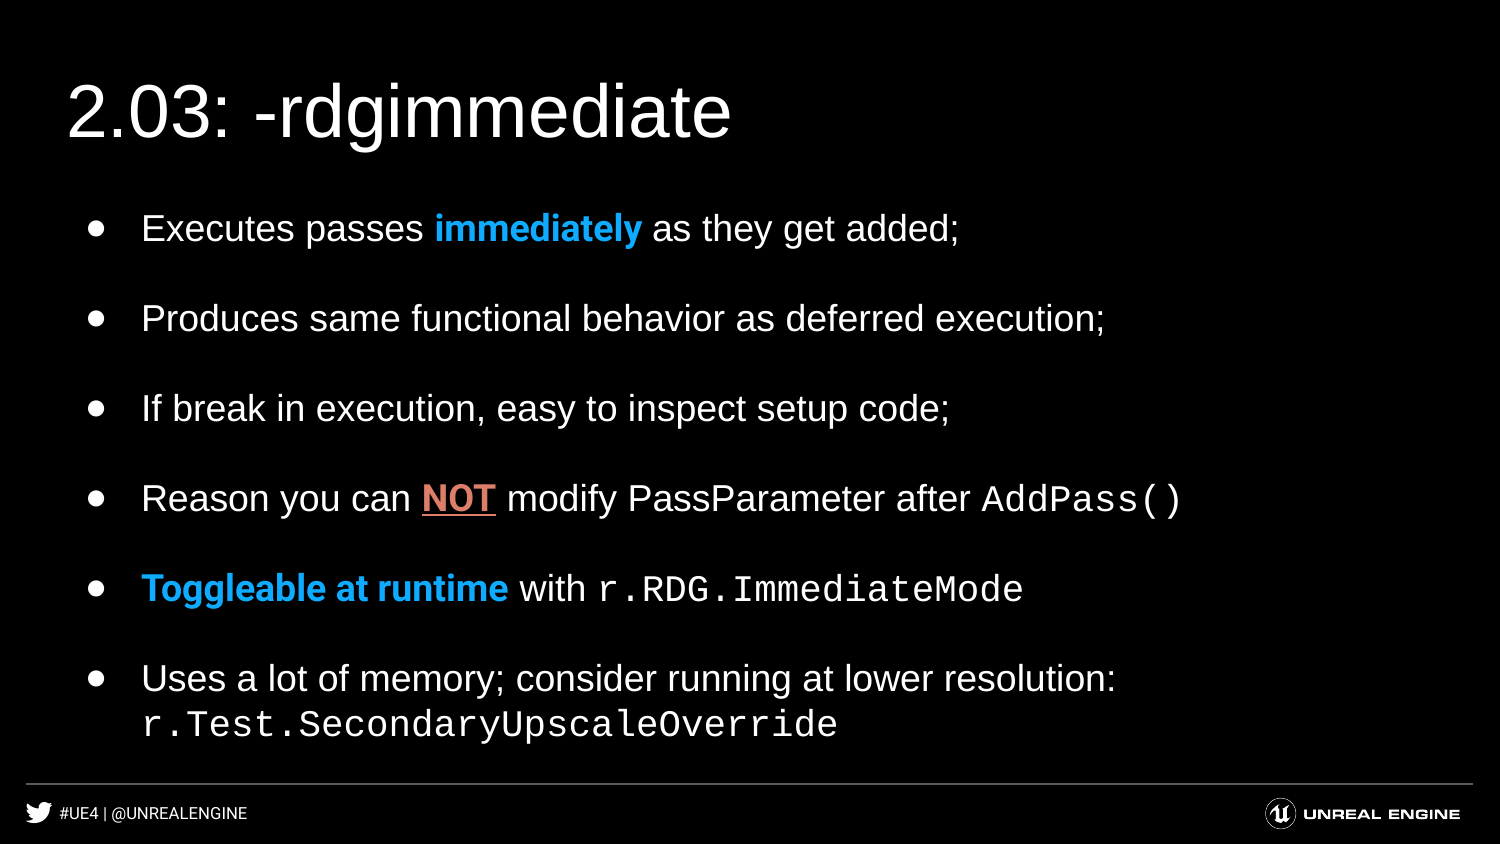

# 2.03: -rdgimmediate
Executes passes immediately as they get added;
Produces same functional behavior as deferred execution;
If break in execution, easy to inspect setup code;
Reason you can NOT modify PassParameter after AddPass()
Toggleable at runtime with r.RDG.ImmediateMode
Uses a lot of memory; consider running at lower resolution: r.Test.SecondaryUpscaleOverride